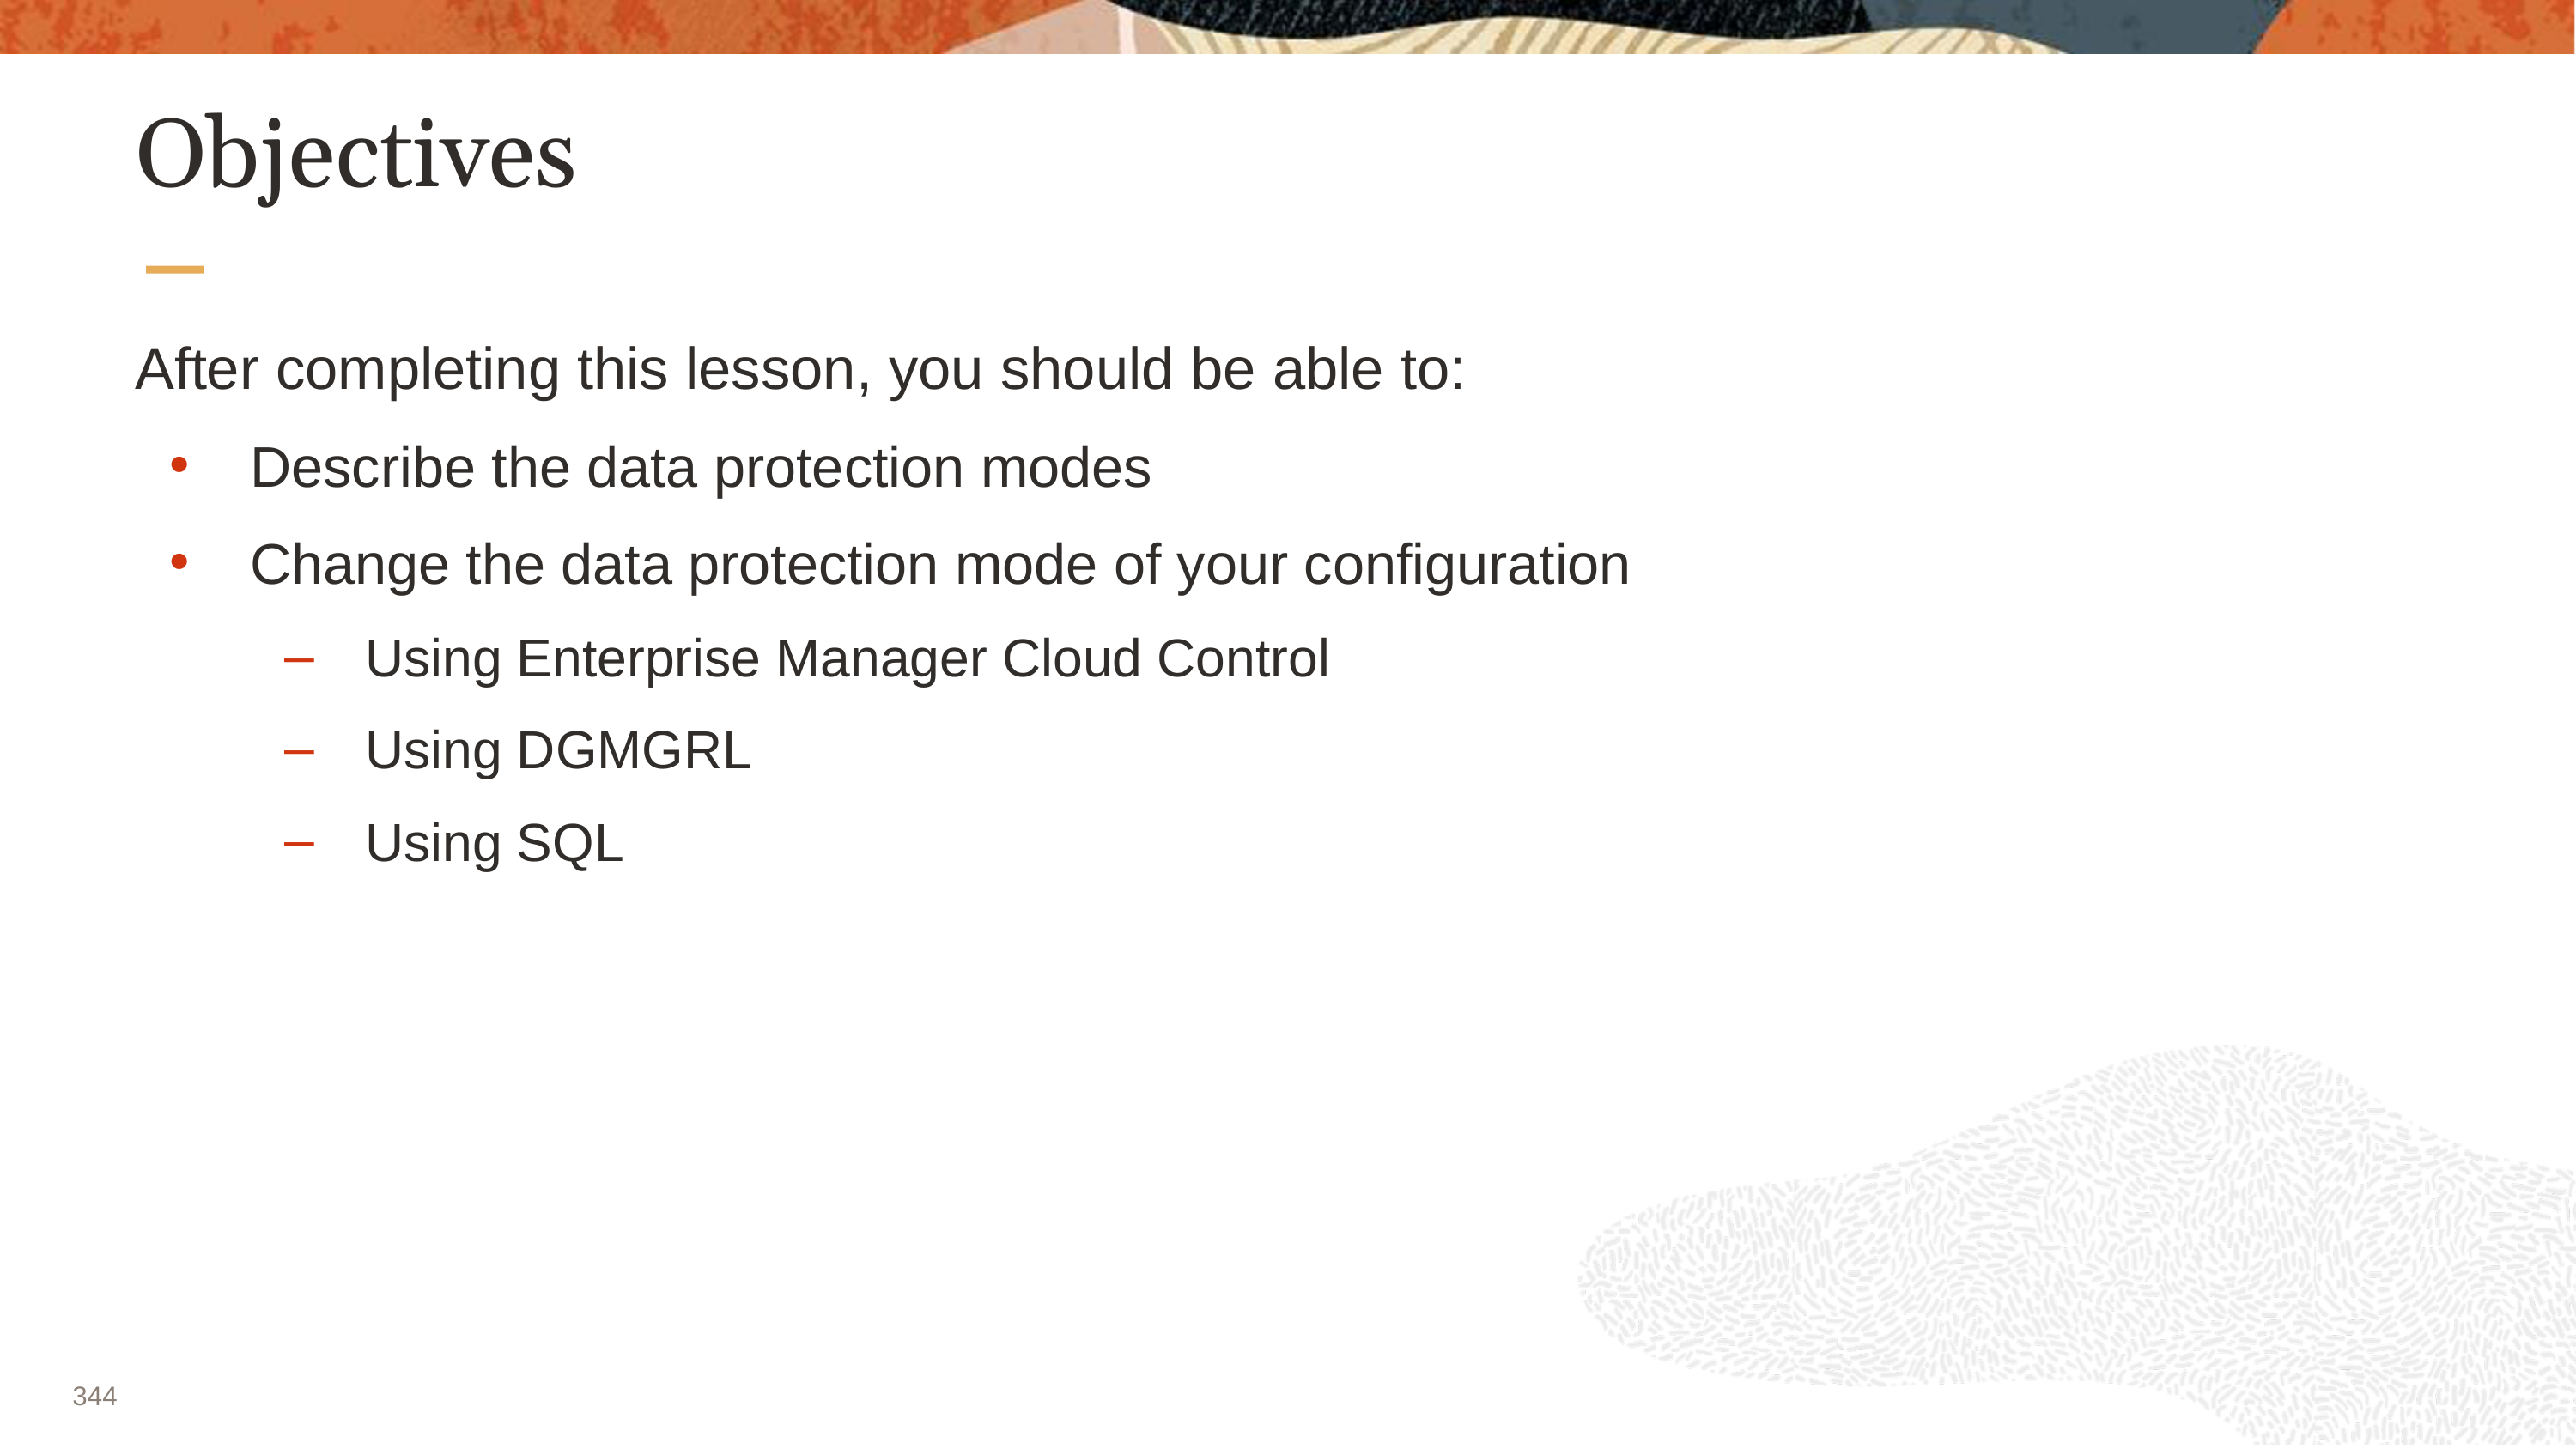

# Objectives
After completing this lesson, you should be able to:
Describe the data protection modes
Change the data protection mode of your configuration
Using Enterprise Manager Cloud Control
Using DGMGRL
Using SQL